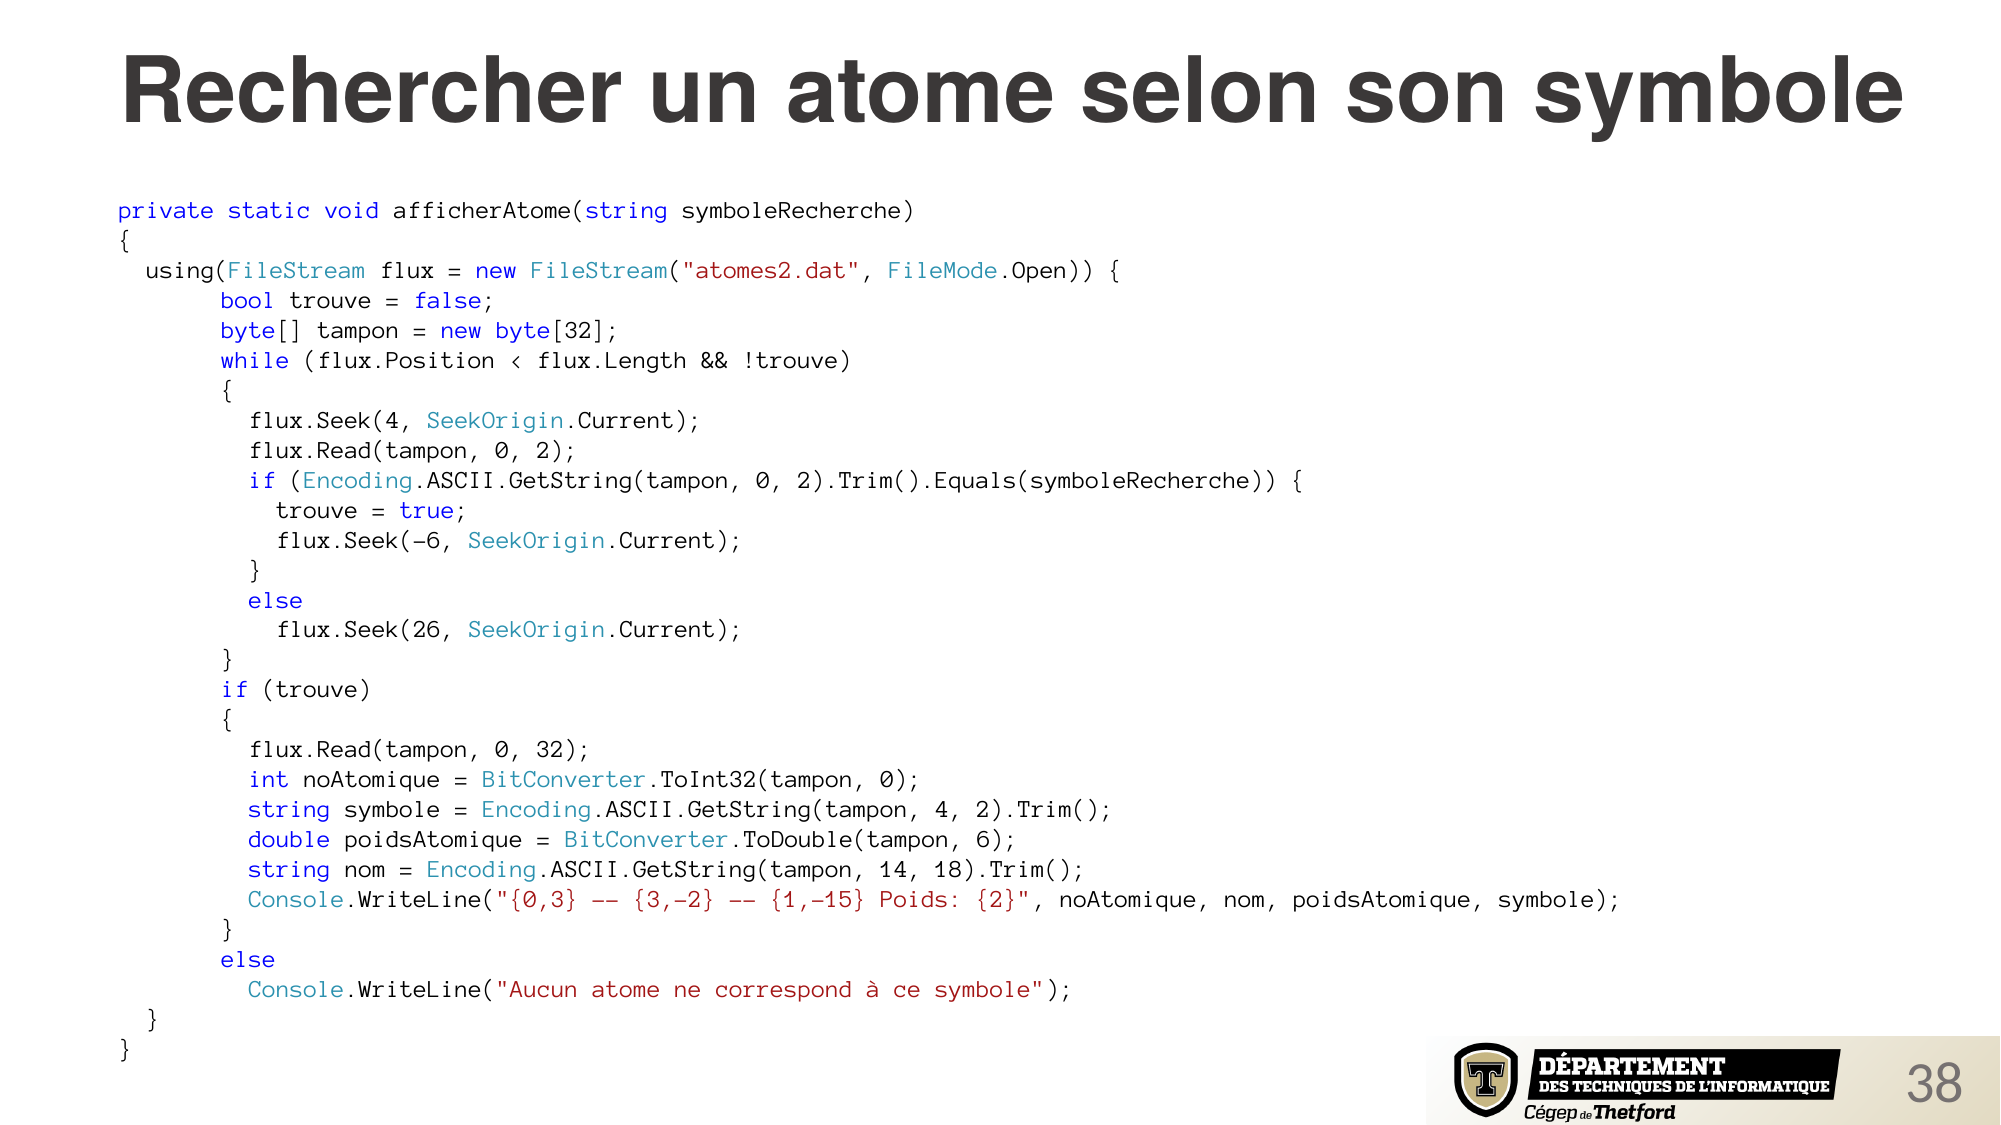

Rechercher un atome selon son symbole
private static void afficherAtome(string symboleRecherche)
{
  using(FileStream flux = new FileStream("atomes2.dat", FileMode.Open)) {
  bool trouve = false;
  byte[] tampon = new byte[32];
  while (flux.Position < flux.Length && !trouve)
  {
    flux.Seek(4, SeekOrigin.Current);
    flux.Read(tampon, 0, 2);
    if (Encoding.ASCII.GetString(tampon, 0, 2).Trim().Equals(symboleRecherche)) {
      trouve = true;
      flux.Seek(-6, SeekOrigin.Current);
    }
    else
      flux.Seek(26, SeekOrigin.Current);
  }
  if (trouve)
  {
    flux.Read(tampon, 0, 32);
    int noAtomique = BitConverter.ToInt32(tampon, 0);
    string symbole = Encoding.ASCII.GetString(tampon, 4, 2).Trim();
    double poidsAtomique = BitConverter.ToDouble(tampon, 6);
    string nom = Encoding.ASCII.GetString(tampon, 14, 18).Trim();
    Console.WriteLine("{0,3} -- {3,-2} -- {1,-15} Poids: {2}", noAtomique, nom, poidsAtomique, symbole);
  }
  else
    Console.WriteLine("Aucun atome ne correspond à ce symbole");
  }
}